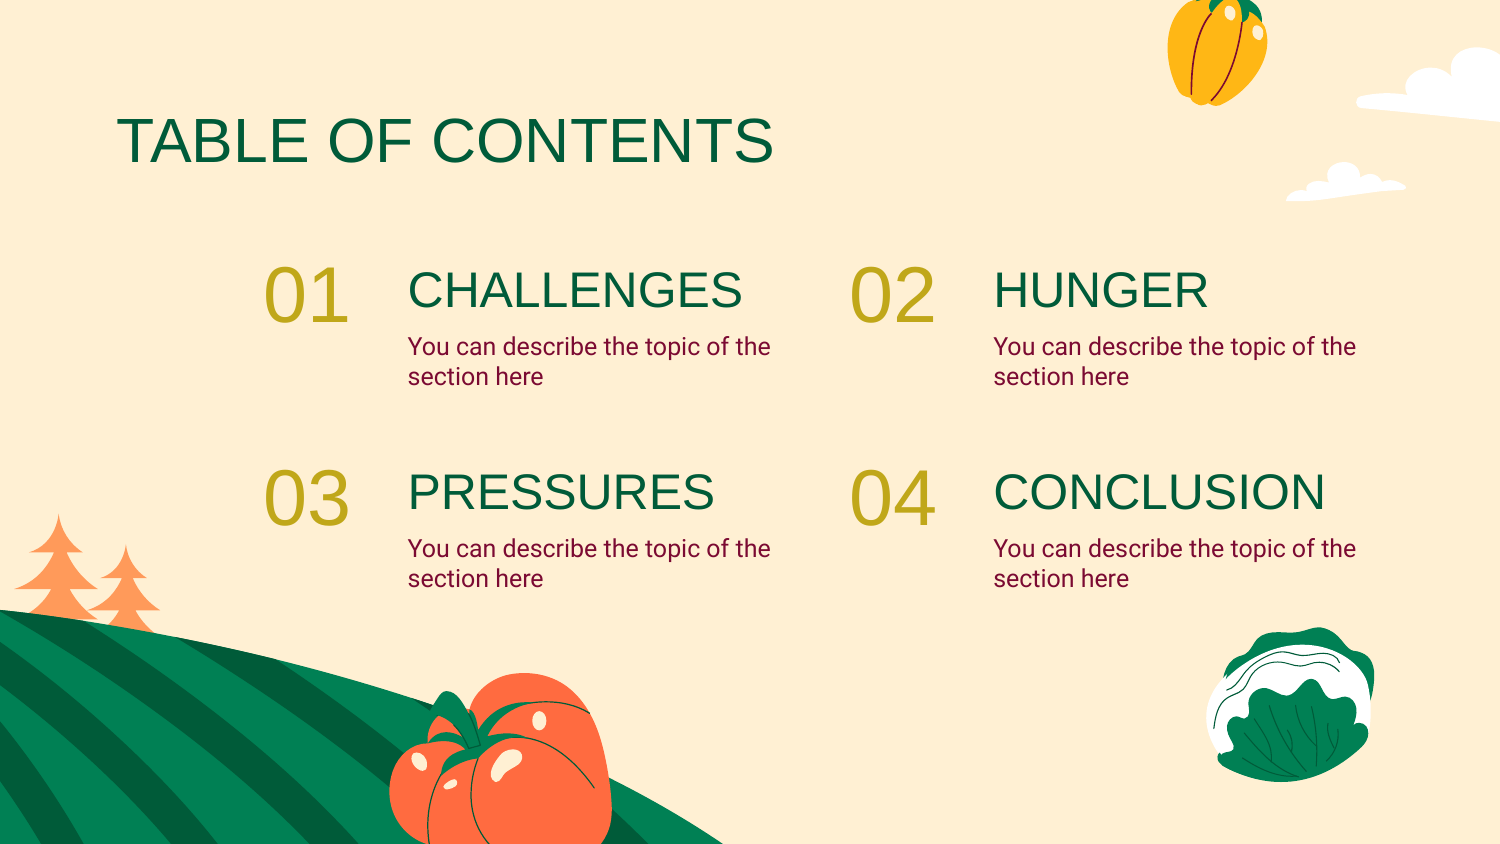

# TABLE OF CONTENTS
01
02
CHALLENGES
HUNGER
You can describe the topic of the section here
You can describe the topic of the section here
03
04
PRESSURES
CONCLUSION

You can describe the topic of the section here
You can describe the topic of the section here